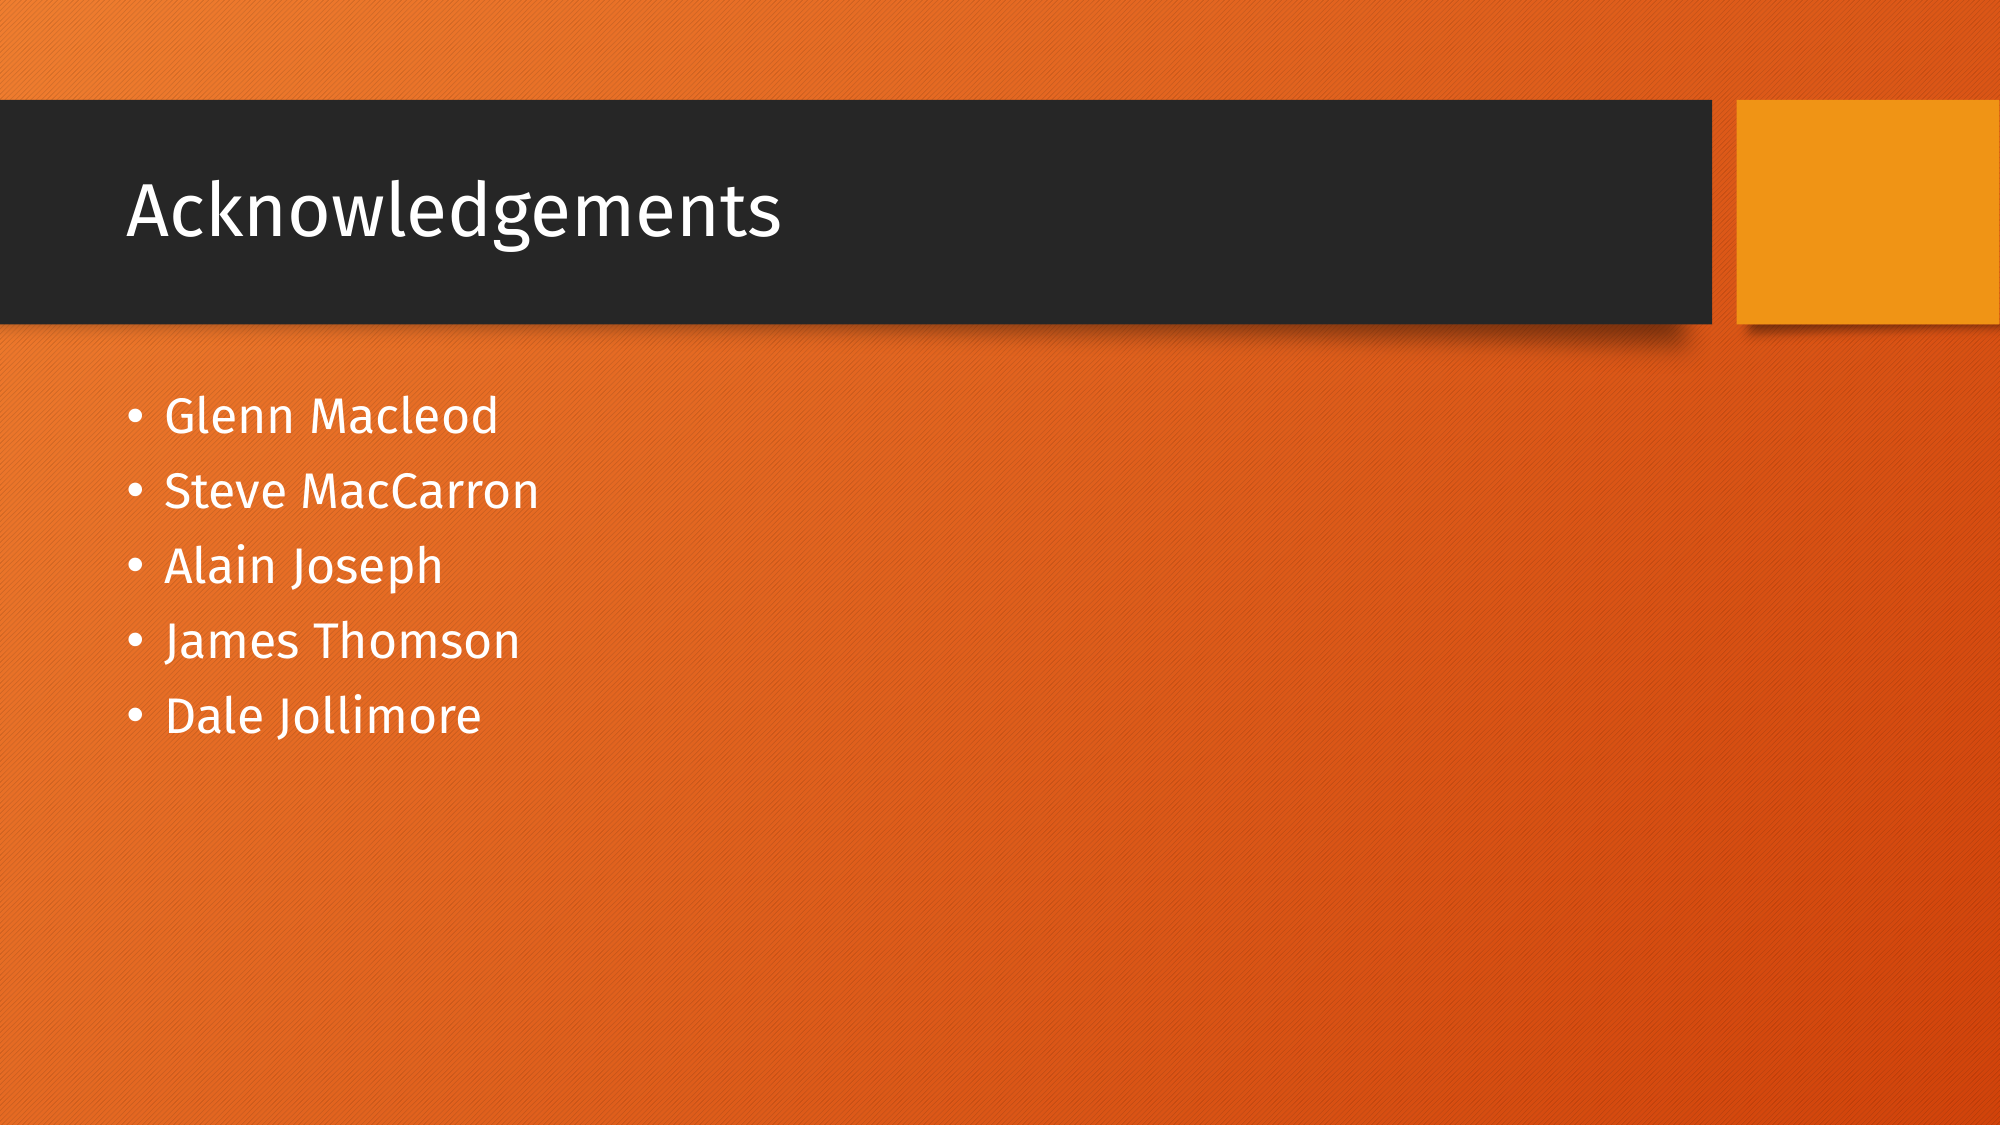

# Acknowledgements
Glenn Macleod
Steve MacCarron
Alain Joseph
James Thomson
Dale Jollimore